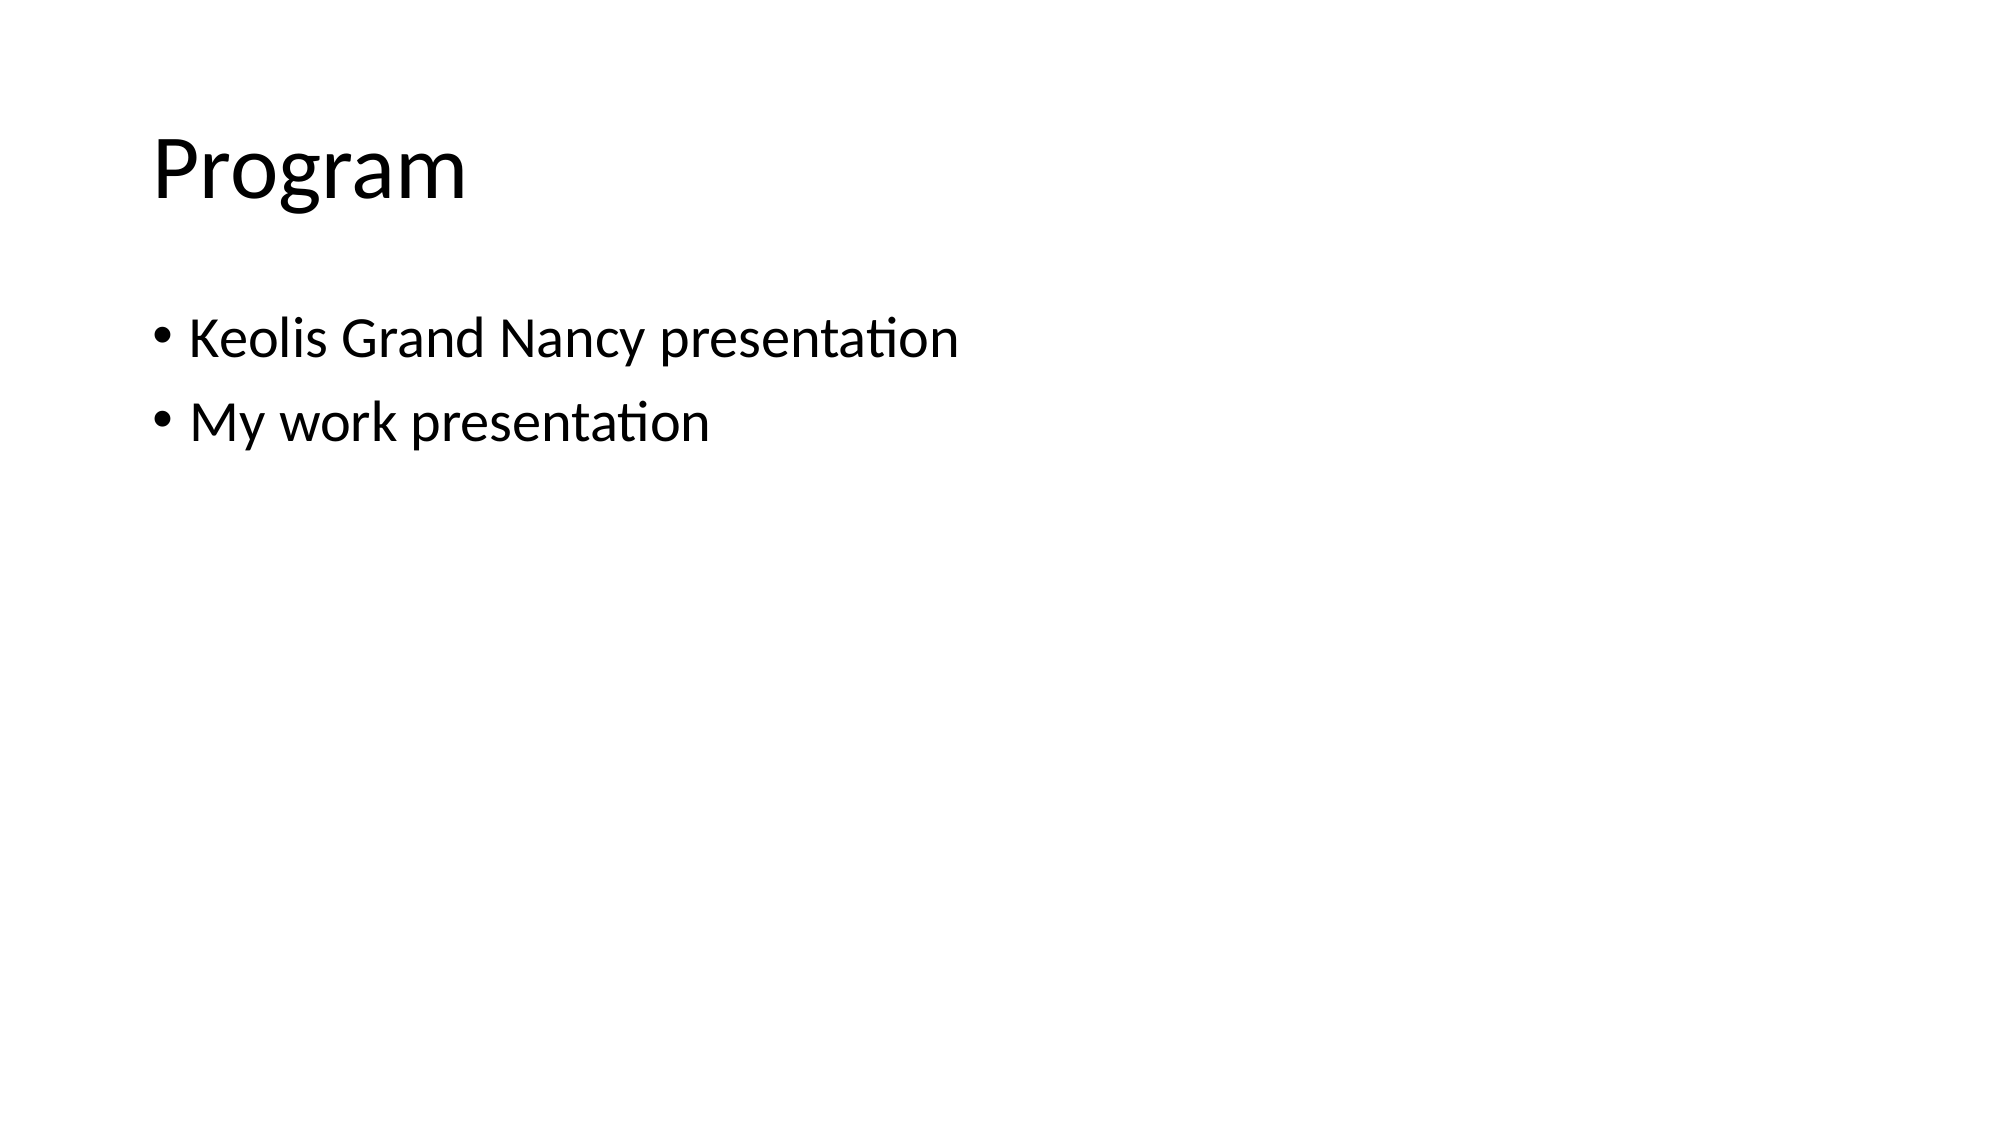

# Program
Keolis Grand Nancy presentation
My work presentation